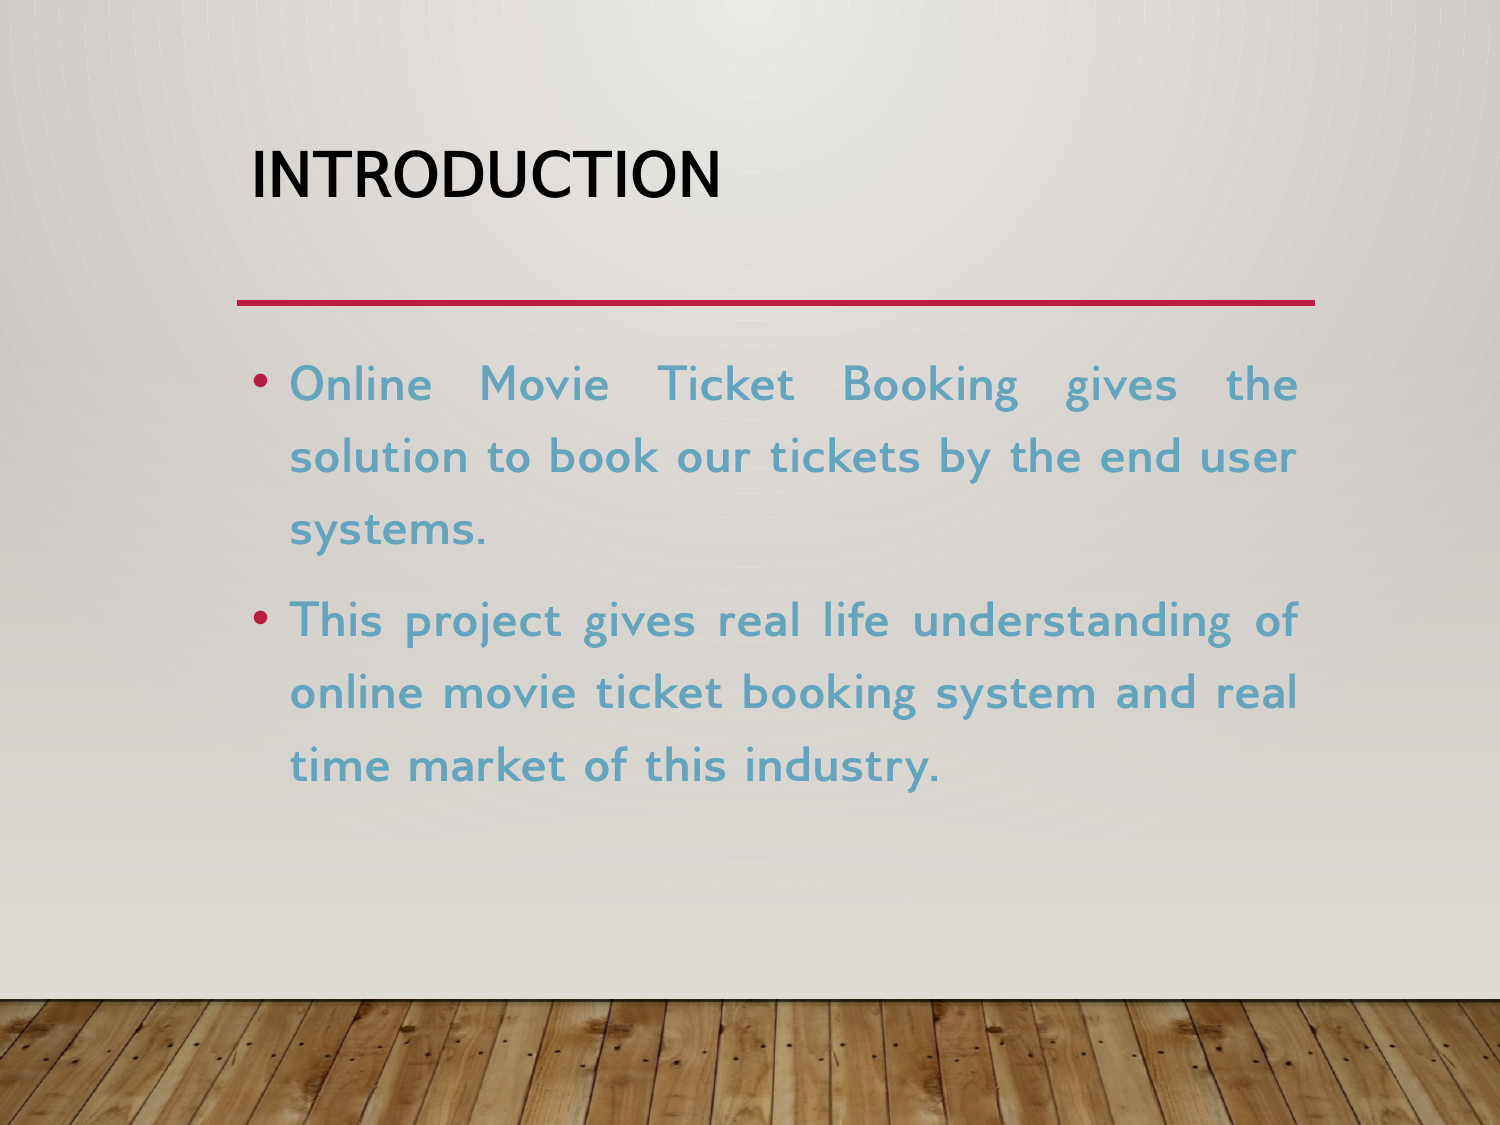

# Introduction
Online Movie Ticket Booking gives the solution to book our tickets by the end user systems.
This project gives real life understanding of online movie ticket booking system and real time market of this industry.